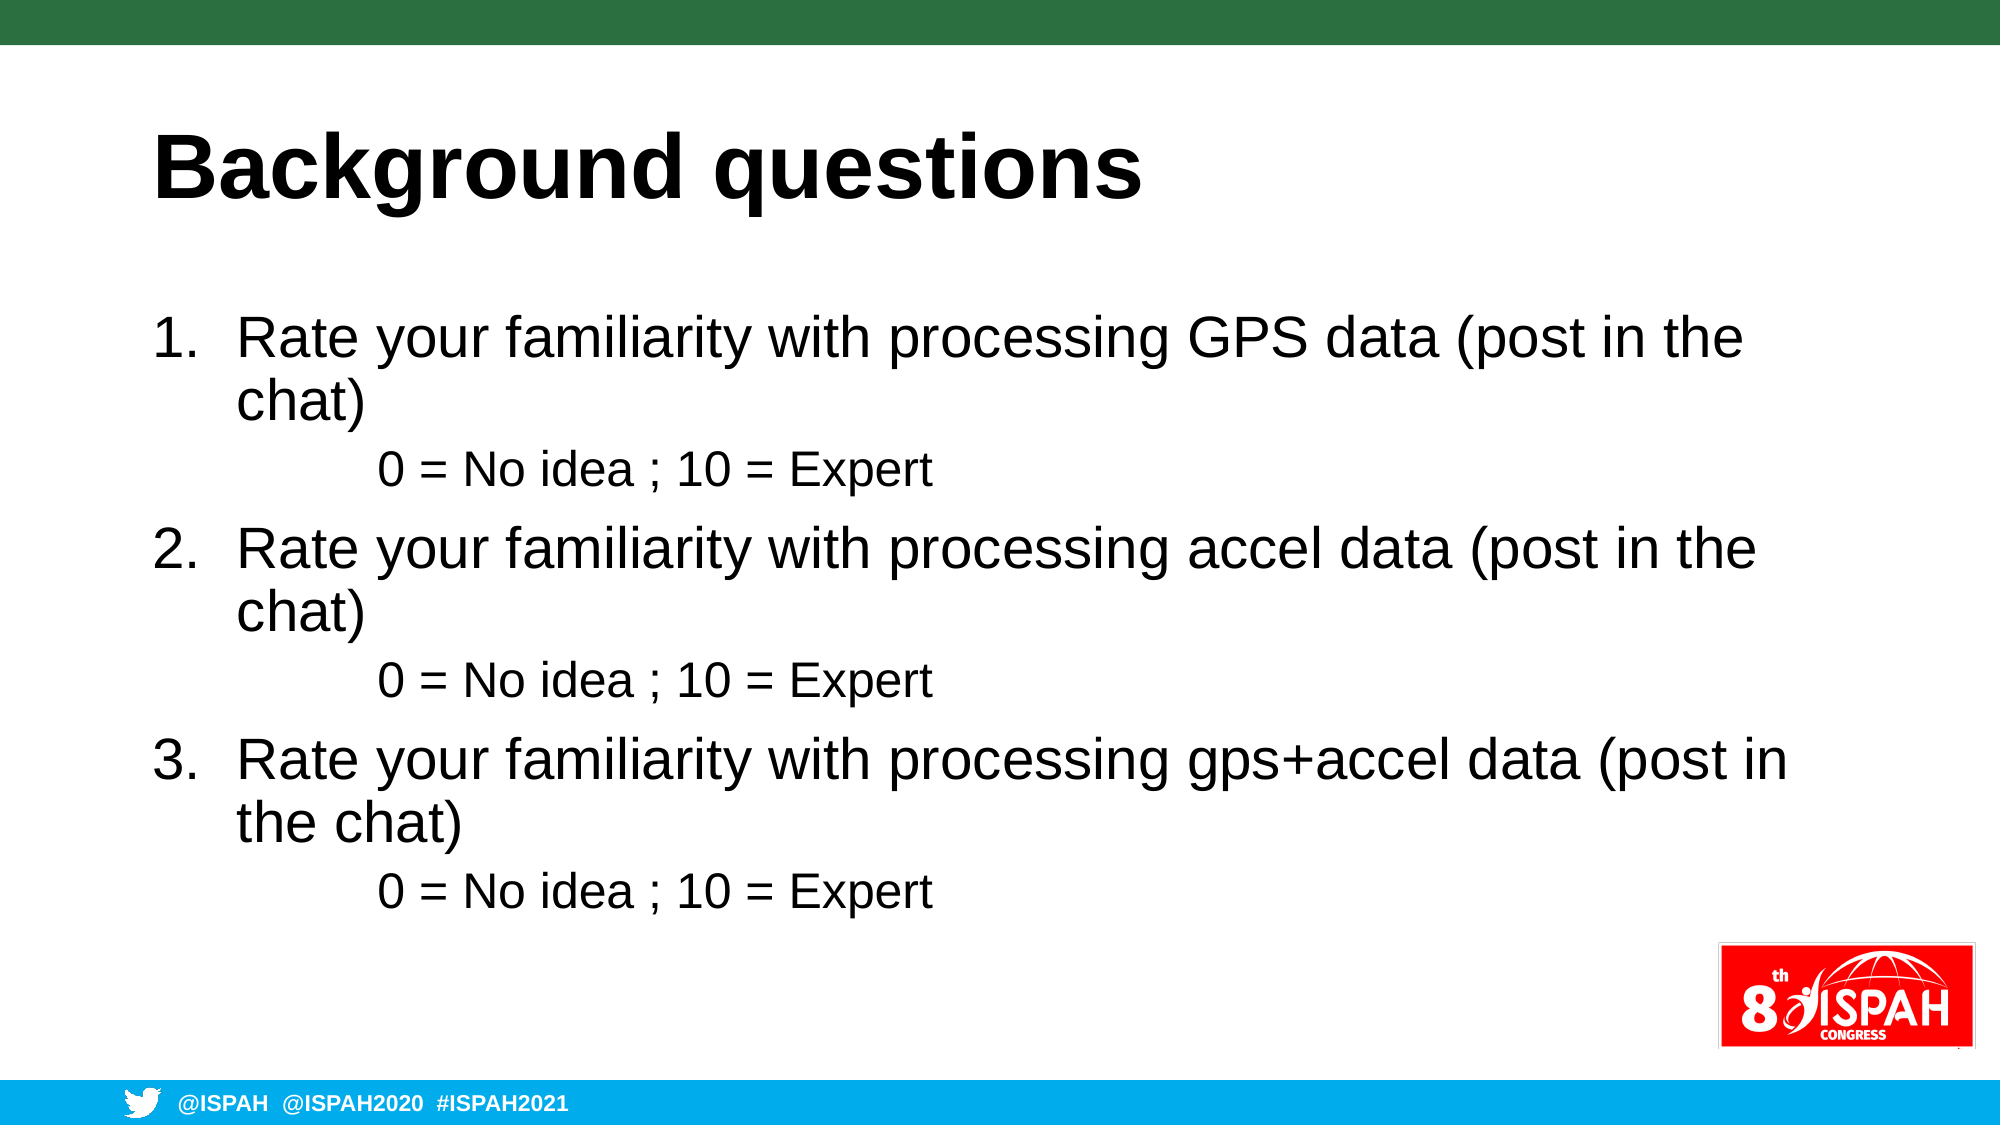

# Background questions
Rate your familiarity with processing GPS data (post in the chat)
	0 = No idea ; 10 = Expert
Rate your familiarity with processing accel data (post in the chat)
	0 = No idea ; 10 = Expert
Rate your familiarity with processing gps+accel data (post in the chat)
	0 = No idea ; 10 = Expert